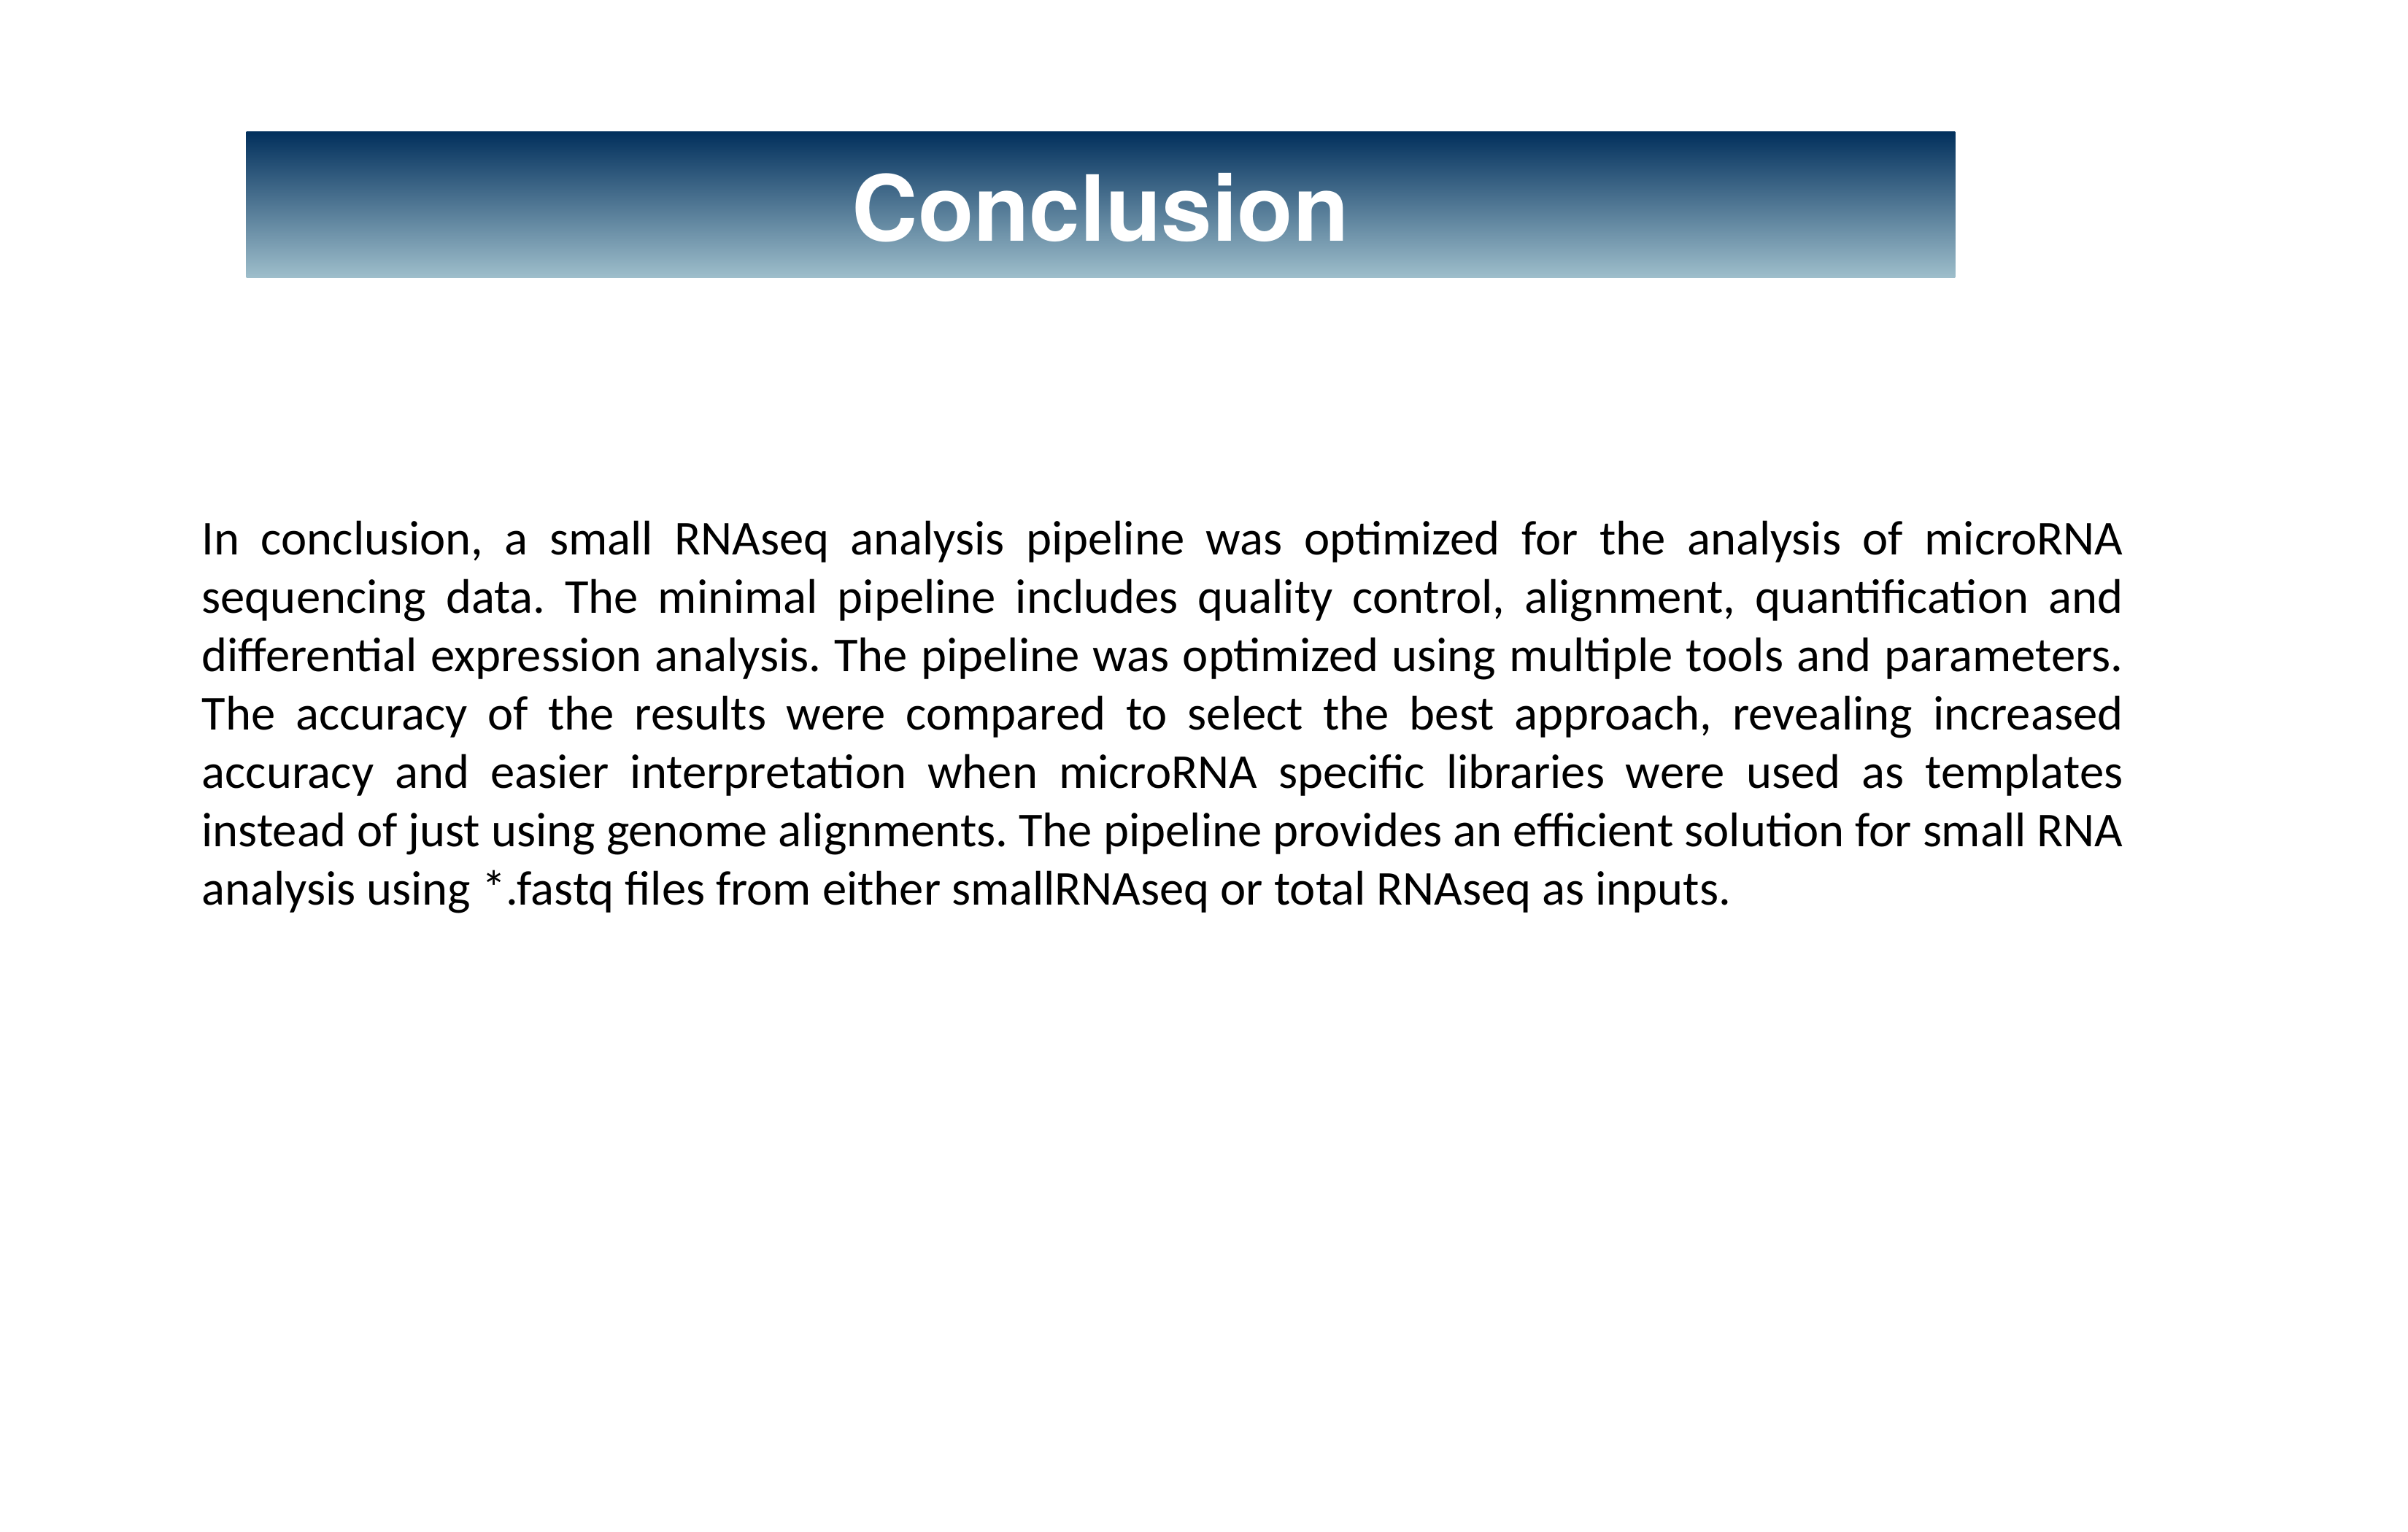

Conclusion
In conclusion, a small RNAseq analysis pipeline was optimized for the analysis of microRNA sequencing data. The minimal pipeline includes quality control, alignment, quantification and differential expression analysis. The pipeline was optimized using multiple tools and parameters. The accuracy of the results were compared to select the best approach, revealing increased accuracy and easier interpretation when microRNA specific libraries were used as templates instead of just using genome alignments. The pipeline provides an efficient solution for small RNA analysis using *.fastq files from either smallRNAseq or total RNAseq as inputs.